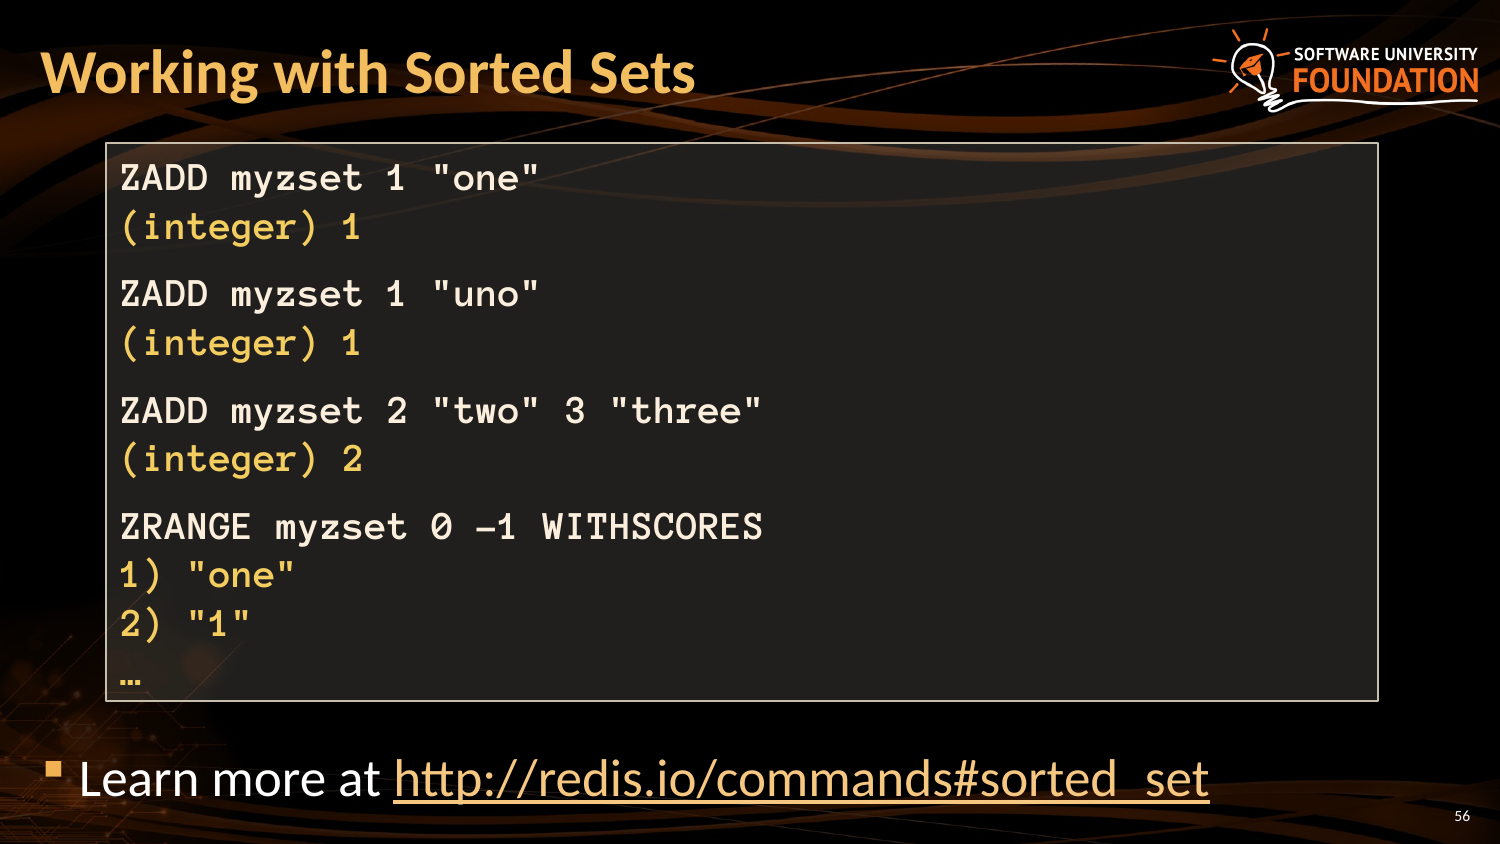

# Working with Sorted Sets
ZADD myzset 1 "one"
(integer) 1
ZADD myzset 1 "uno"
(integer) 1
ZADD myzset 2 "two" 3 "three"
(integer) 2
ZRANGE myzset 0 -1 WITHSCORES
1) "one"
2) "1"
…
Learn more at http://redis.io/commands#sorted_set
56